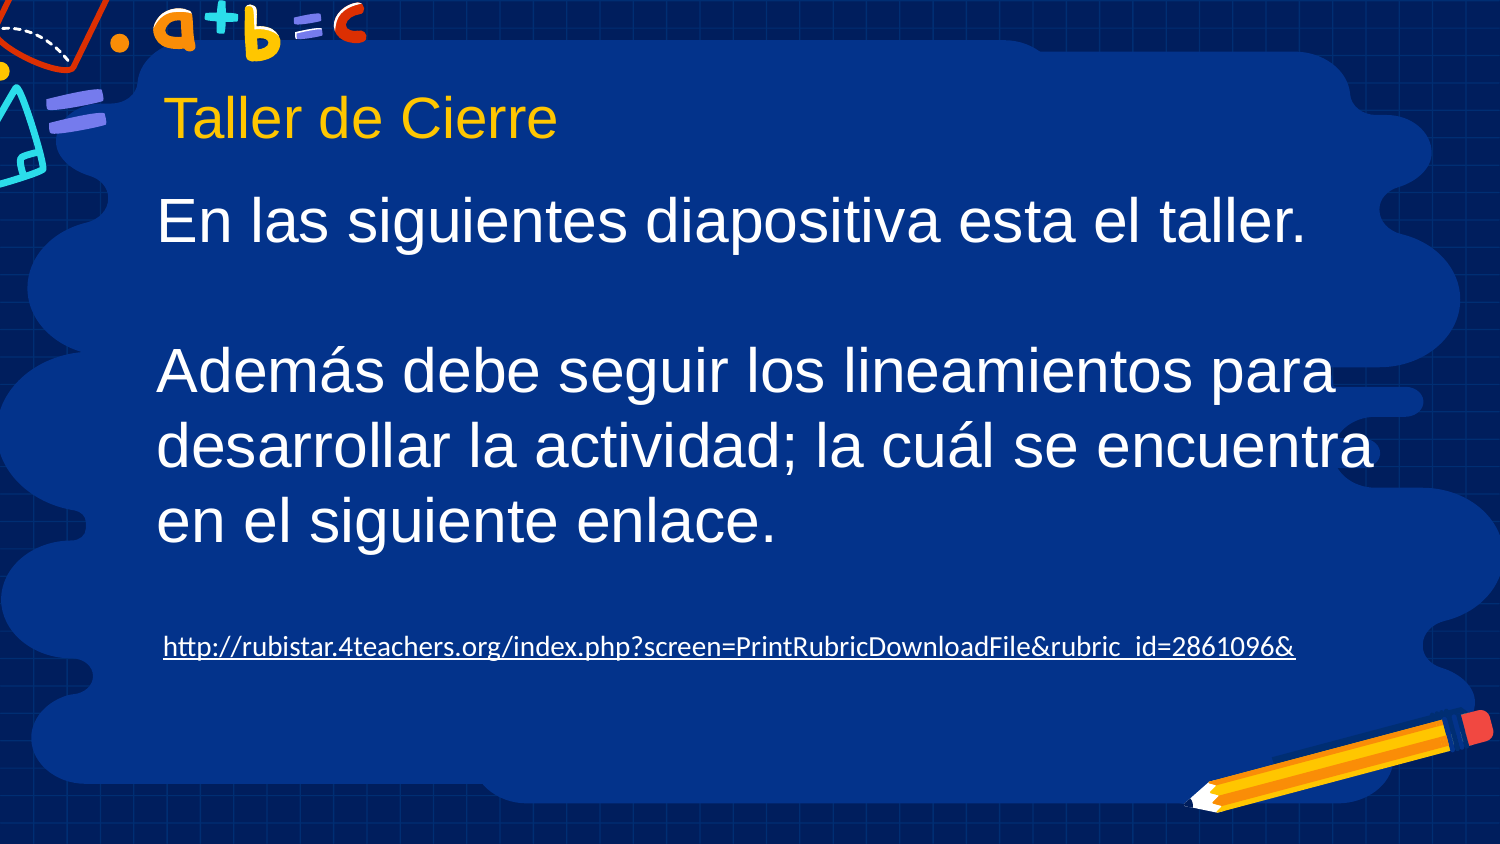

# Taller de Cierre
En las siguientes diapositiva esta el taller.

Además debe seguir los lineamientos para desarrollar la actividad; la cuál se encuentra en el siguiente enlace.
http://rubistar.4teachers.org/index.php?screen=PrintRubricDownloadFile&rubric_id=2861096&